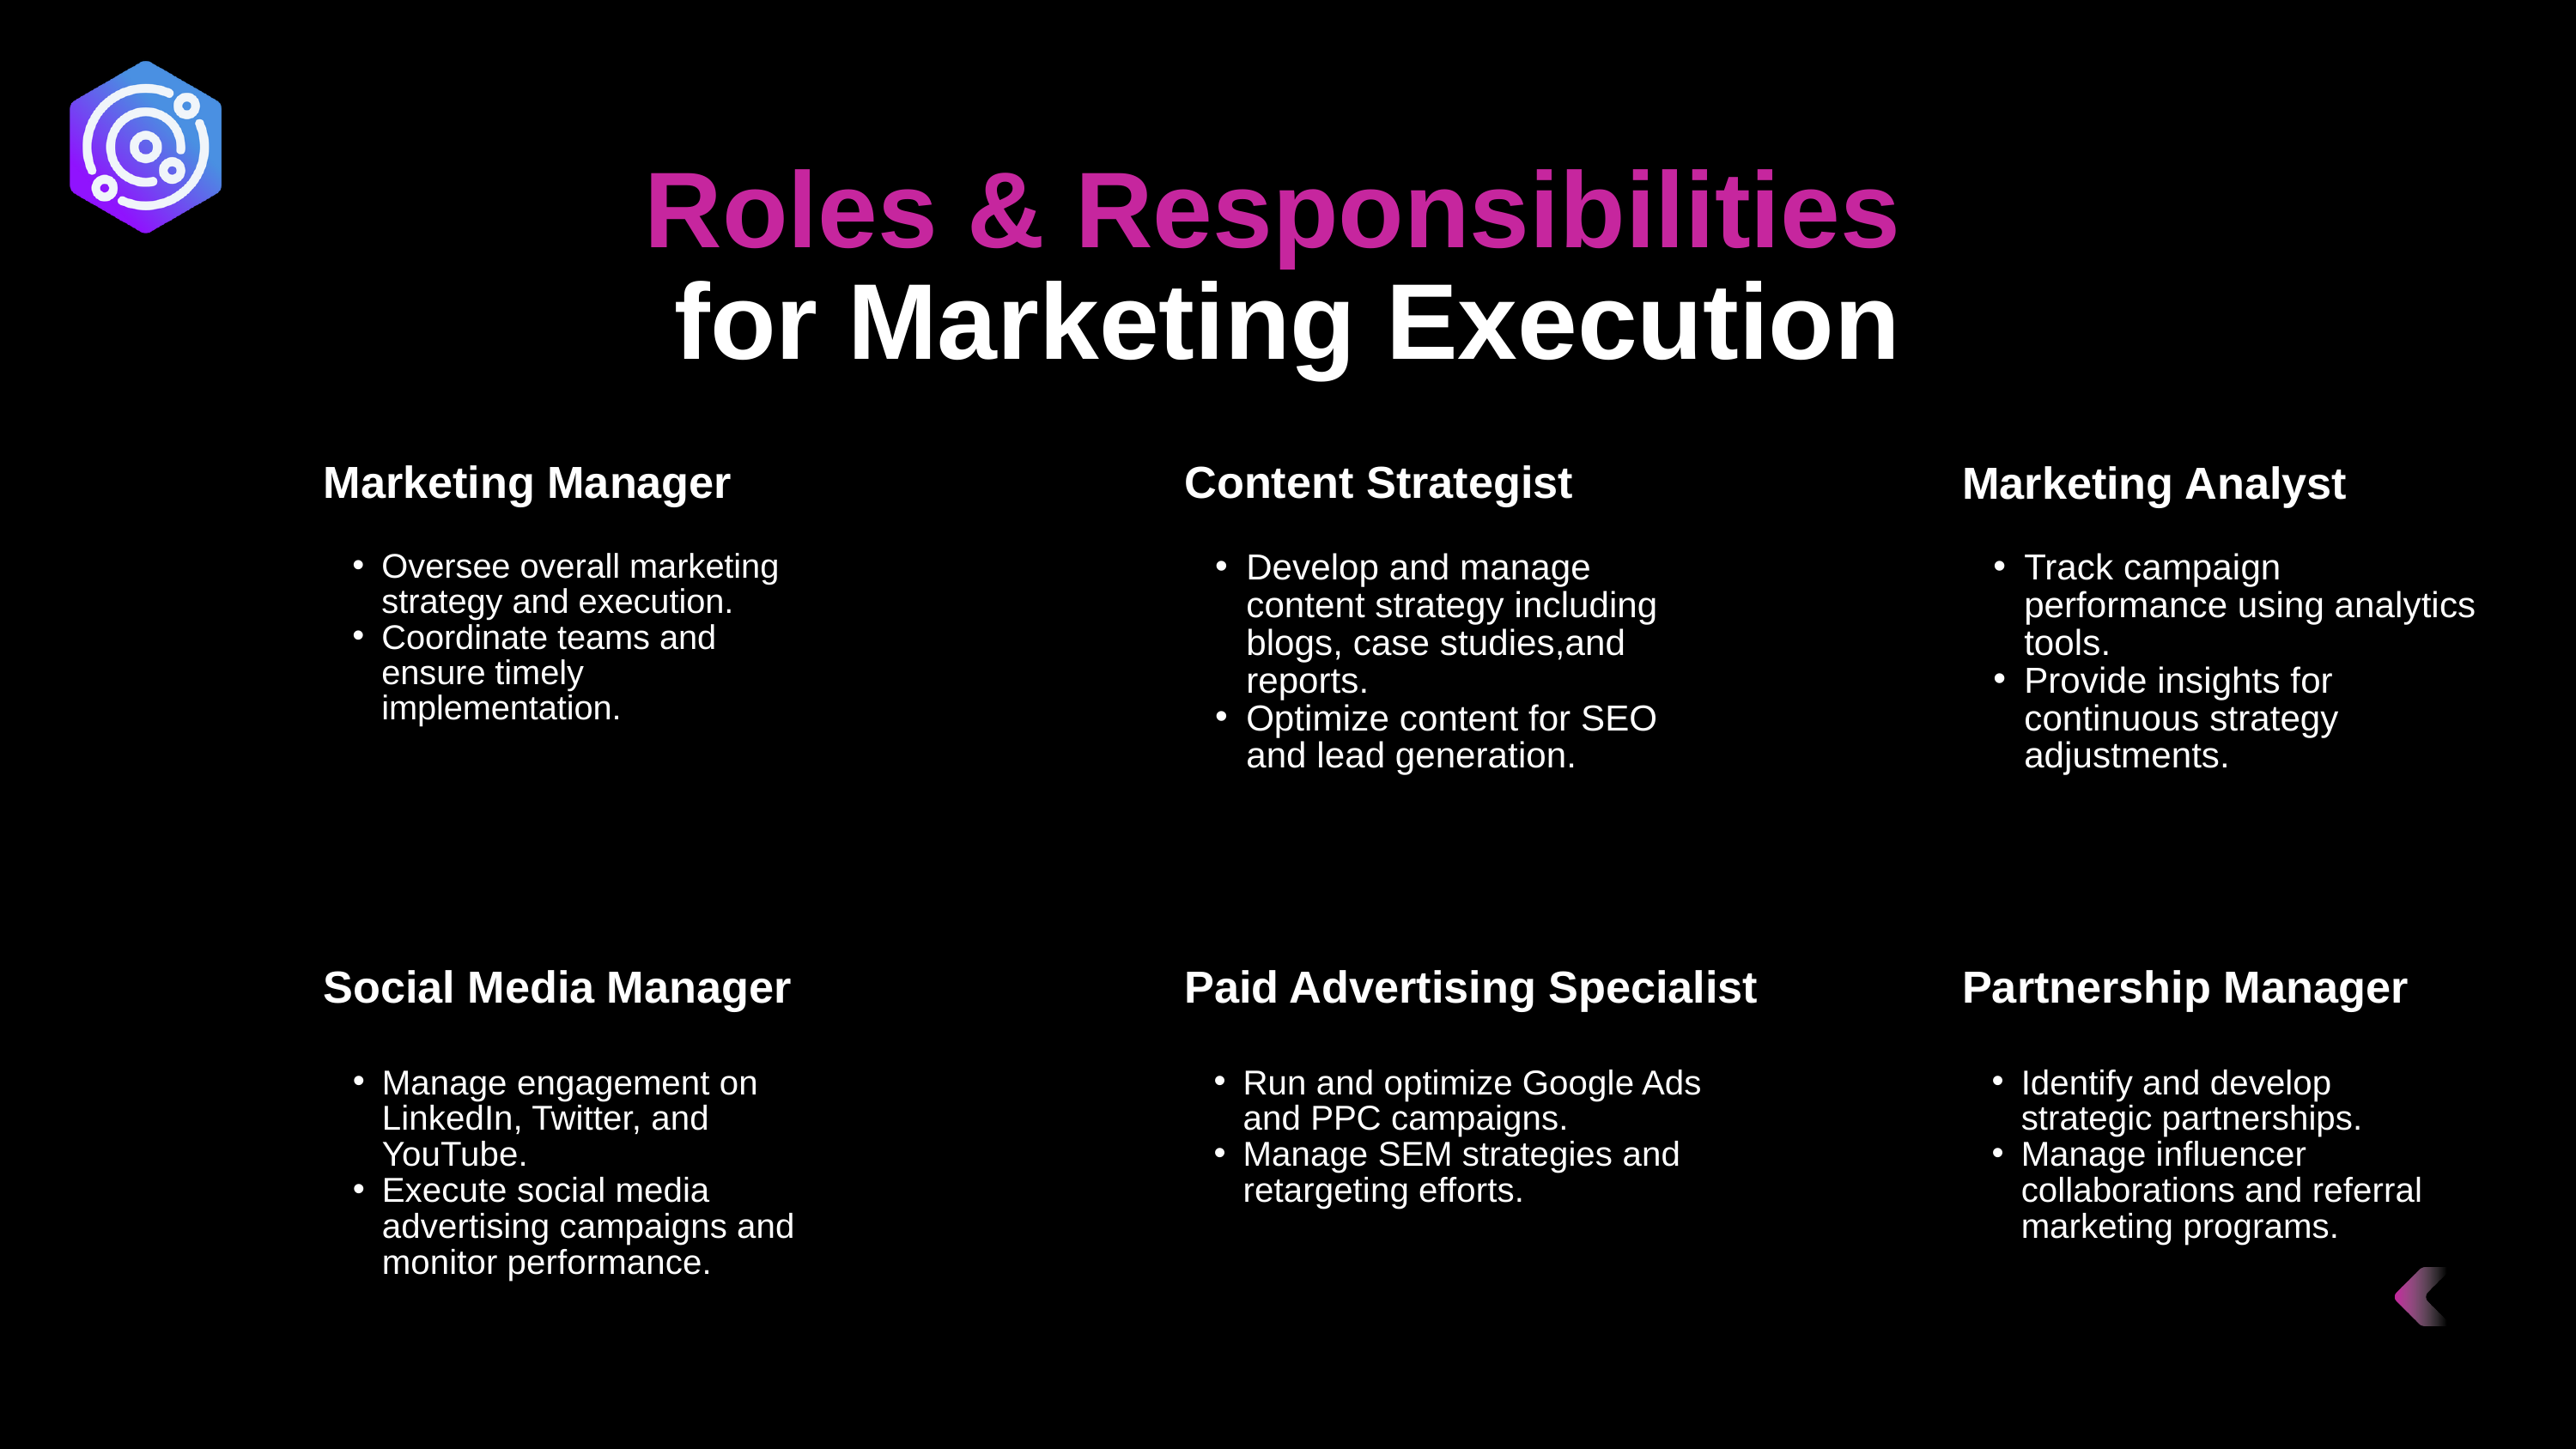

Roles & Responsibilities
for Marketing Execution​

Marketing Manager
Content Strategist
Marketing Analyst
Oversee overall marketing strategy and execution.​
Coordinate teams and ensure timely implementation.

Develop and manage content strategy including blogs, case studies,and reports.​
Optimize content for SEO and lead generation.

Track campaign performance using analytics tools.​
Provide insights for continuous strategy adjustments.

Social Media Manager
Paid Advertising Specialist
Partnership Manager​
Manage engagement on LinkedIn, Twitter, and YouTube.​
Execute social media advertising campaigns and monitor performance.

Run and optimize Google Ads and PPC campaigns.​
Manage SEM strategies and retargeting efforts.

Identify and develop strategic partnerships.​
Manage influencer collaborations and referral marketing programs.